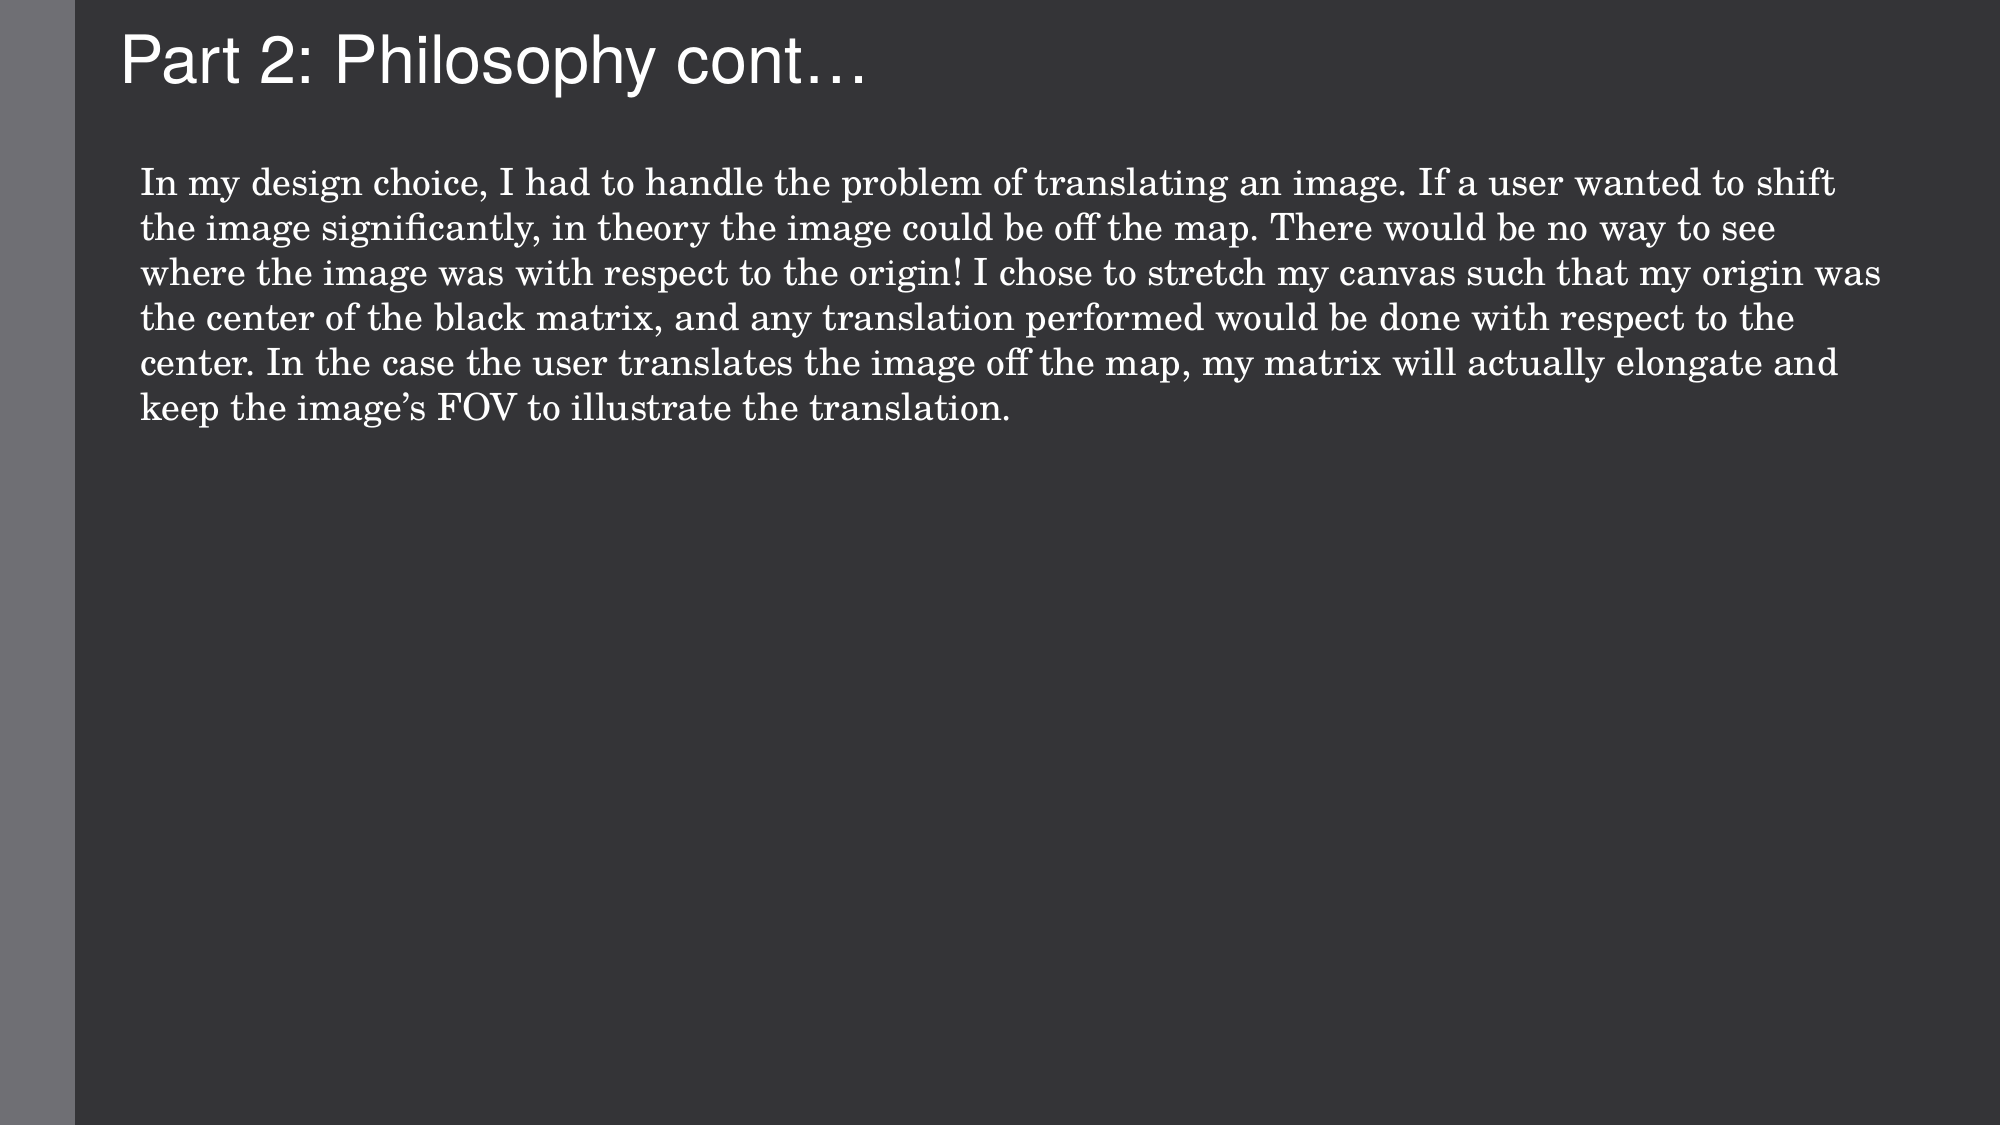

Part 2: Philosophy cont…

In my design choice, I had to handle the problem of translating an image. If a user wanted to shift the image significantly, in theory the image could be off the map. There would be no way to see where the image was with respect to the origin! I chose to stretch my canvas such that my origin was the center of the black matrix, and any translation performed would be done with respect to the center. In the case the user translates the image off the map, my matrix will actually elongate and keep the image’s FOV to illustrate the translation.